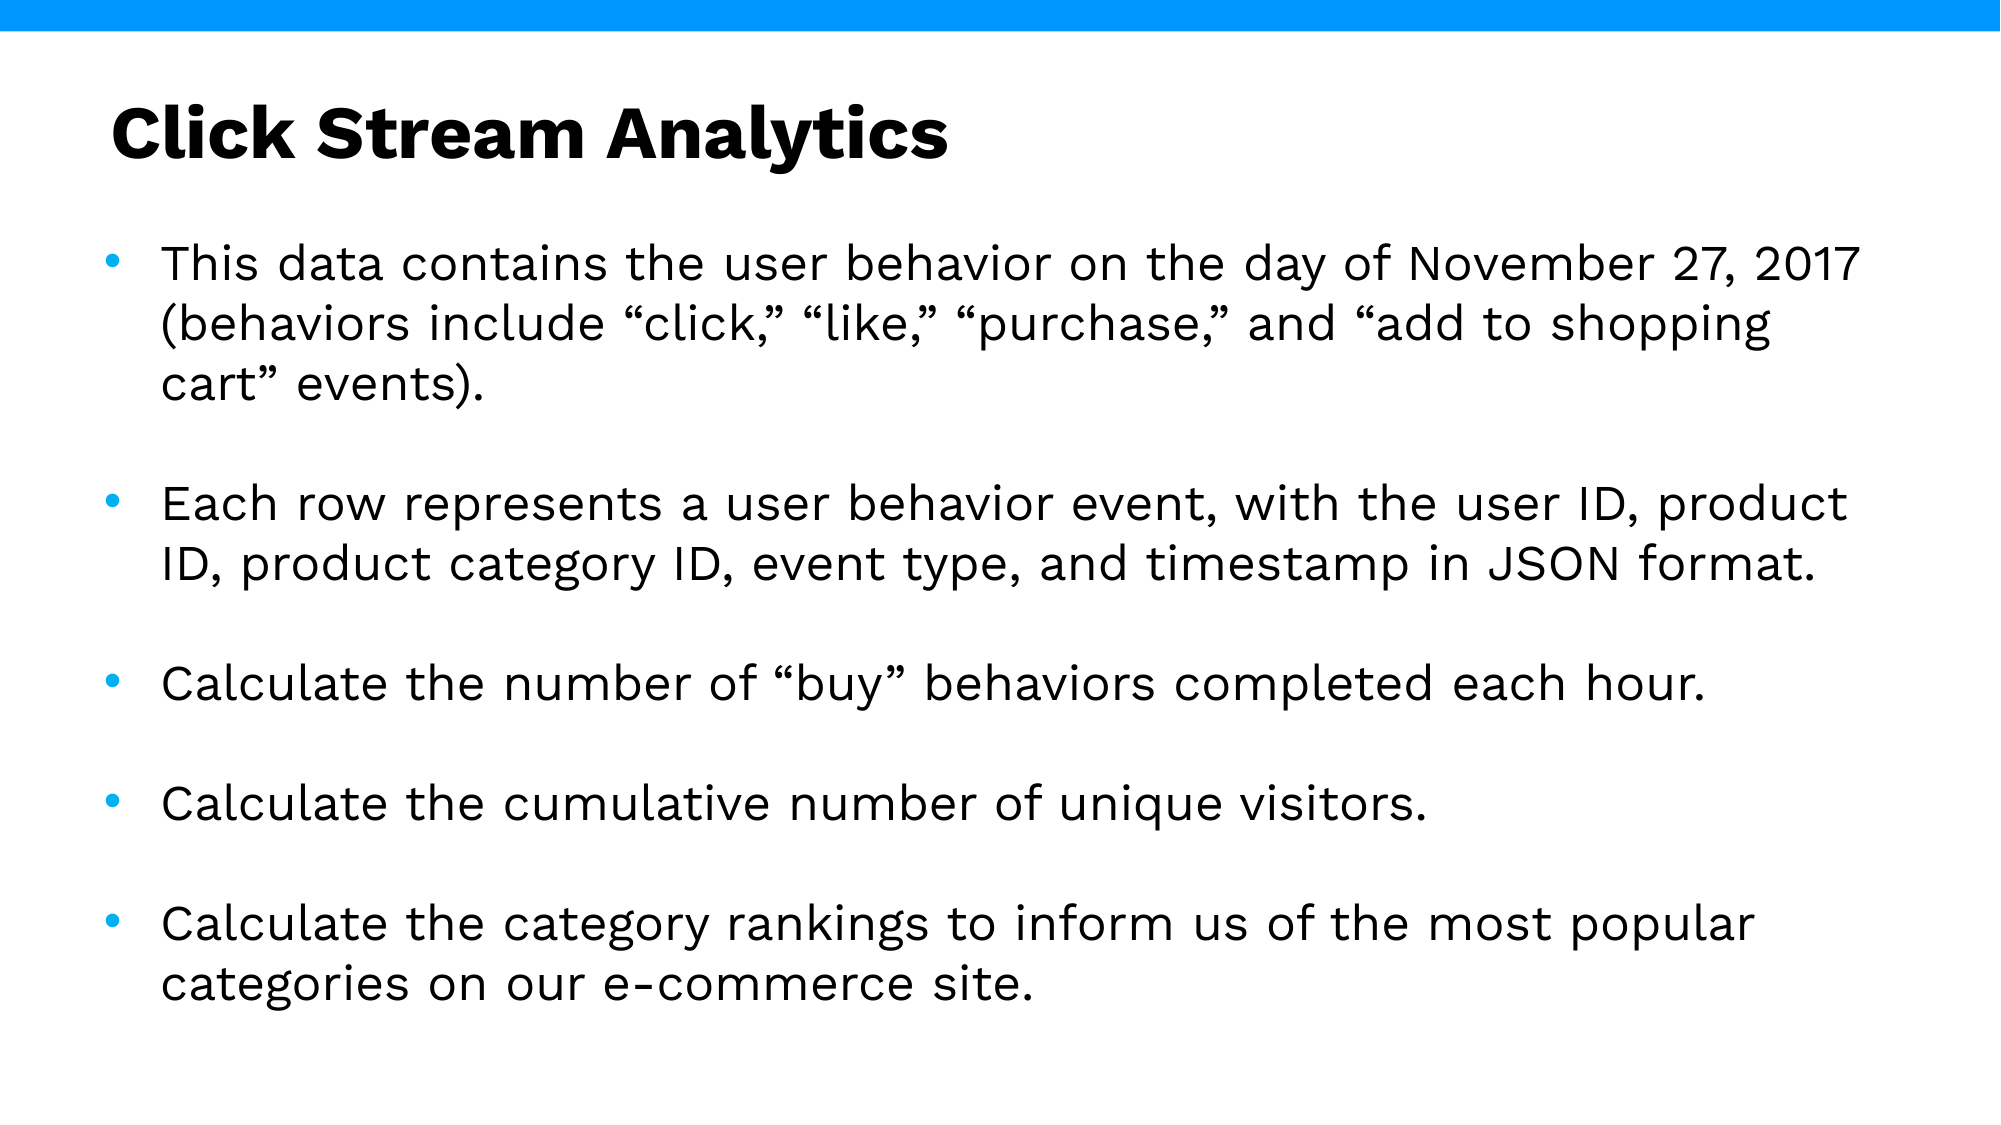

Click Stream Analytics
This data contains the user behavior on the day of November 27, 2017 (behaviors include “click,” “like,” “purchase,” and “add to shopping cart” events).

Each row represents a user behavior event, with the user ID, product ID, product category ID, event type, and timestamp in JSON format.

Calculate the number of “buy” behaviors completed each hour.

Calculate the cumulative number of unique visitors.

Calculate the category rankings to inform us of the most popular categories on our e-commerce site.